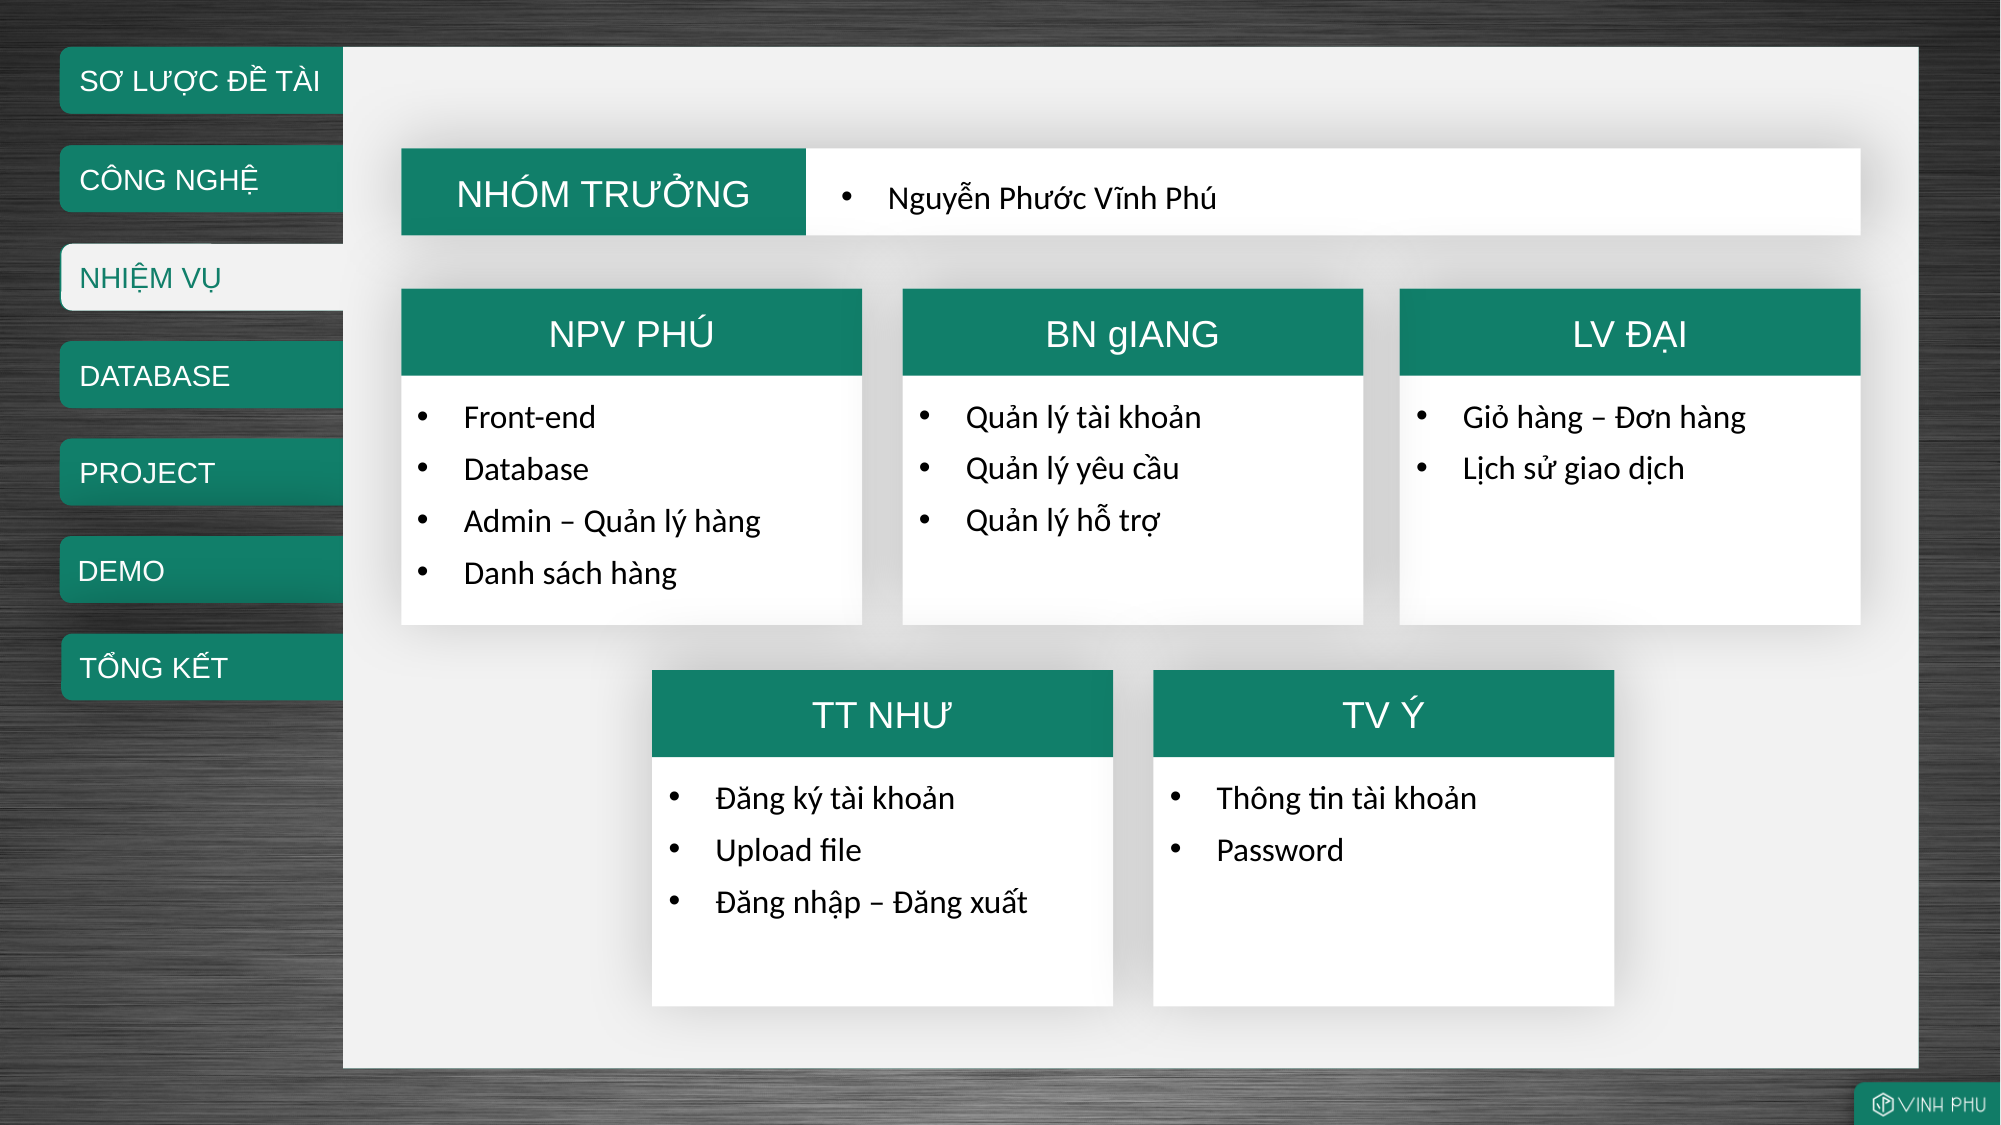

SƠ LƯỢC ĐỀ TÀI

CÔNG NGHỆ
NHÓM TRƯỞNG

Nguyễn Phước Vĩnh Phú
NHIỆM VỤ

NPV PHÚ
Front-end
Database
Admin – Quản lý hàng
Danh sách hàng

BN gIANG
Quản lý tài khoản
Quản lý yêu cầu
Quản lý hỗ trợ

LV ĐẠI
Giỏ hàng – Đơn hàng
Lịch sử giao dịch
DATABASE
PROJECT
DEMO
TỔNG KẾT

TT NHƯ
Đăng ký tài khoản
Upload file
Đăng nhập – Đăng xuất

TV Ý
Thông tin tài khoản
Password